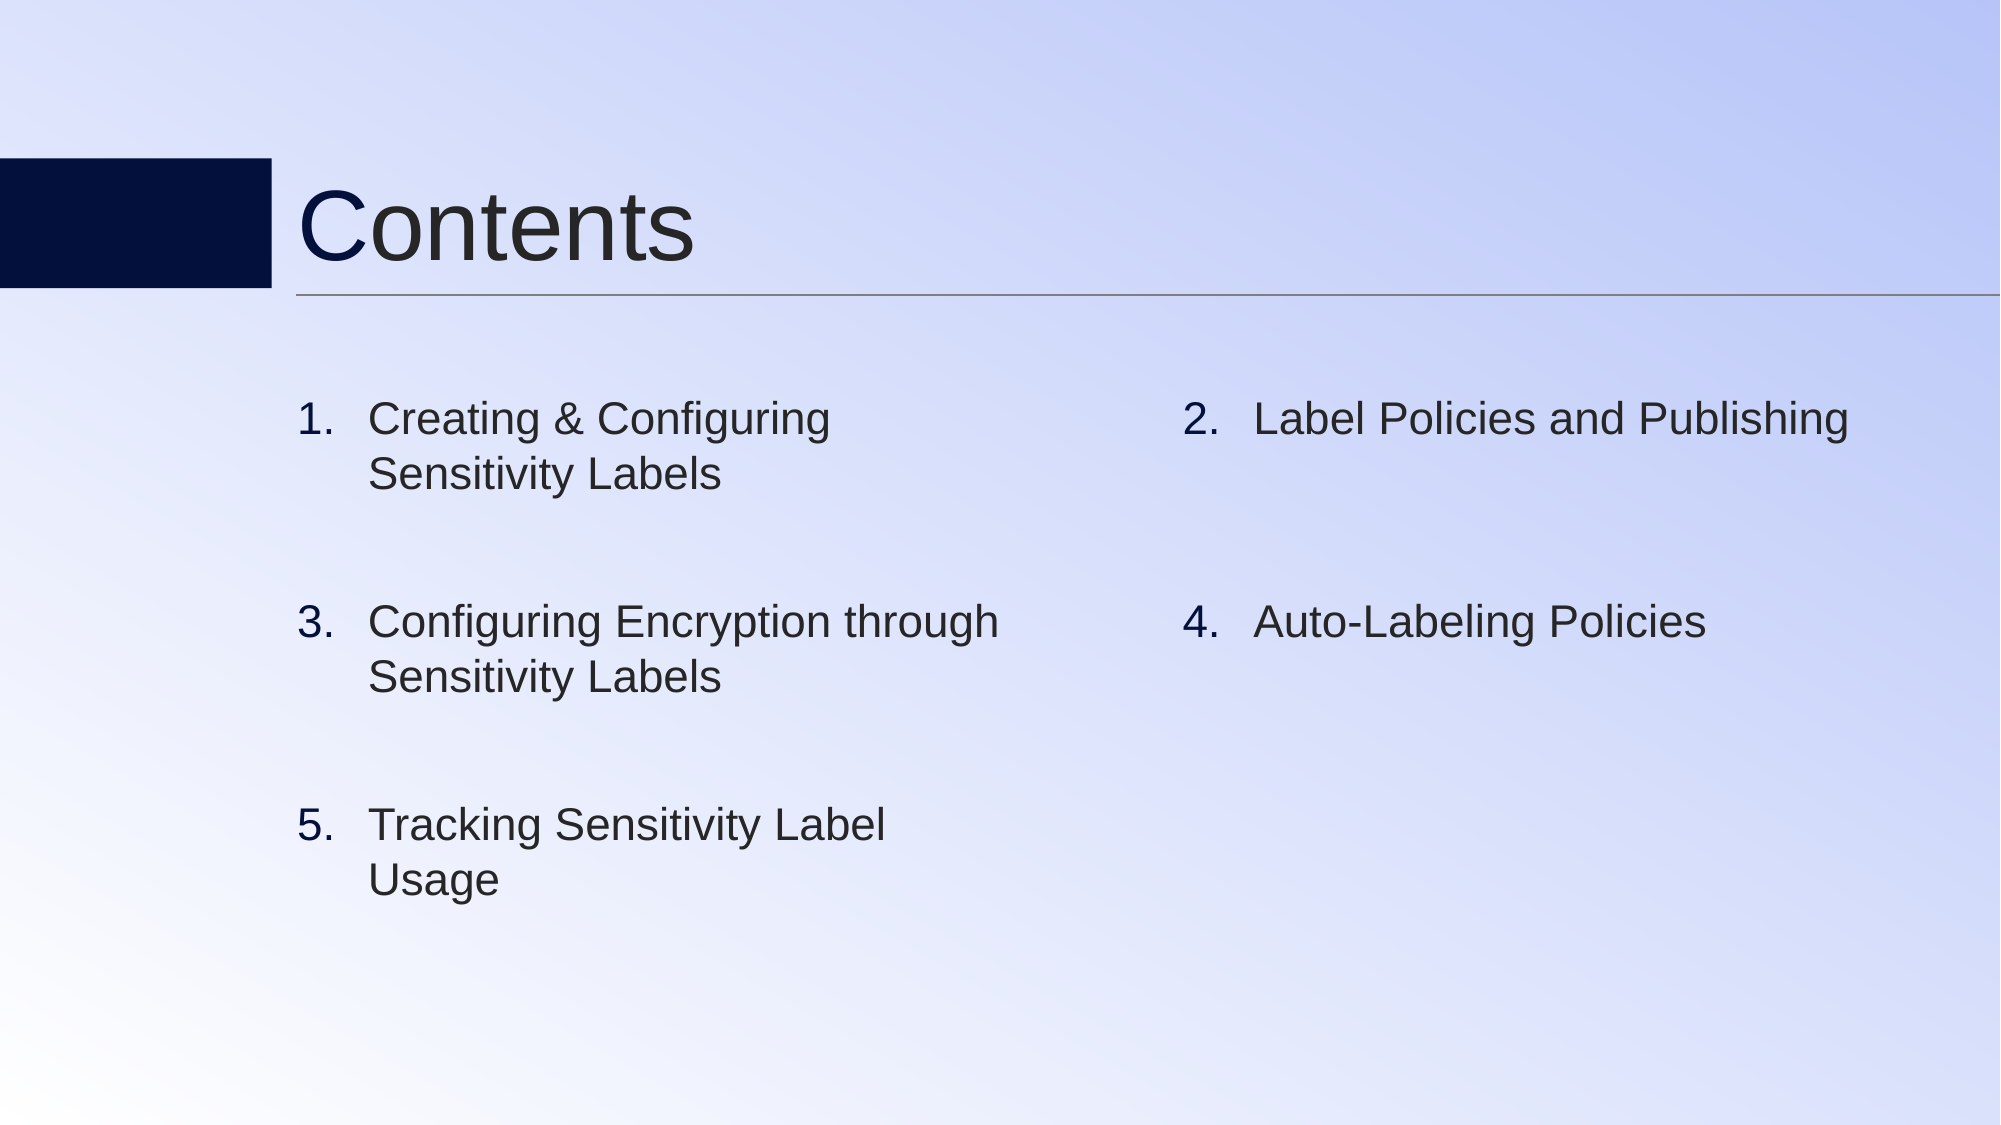

Contents

1.
Creating & Configuring Sensitivity Labels
2.
Label Policies and Publishing
3.
Configuring Encryption through Sensitivity Labels
4.
Auto-Labeling Policies
5.
Tracking Sensitivity Label Usage